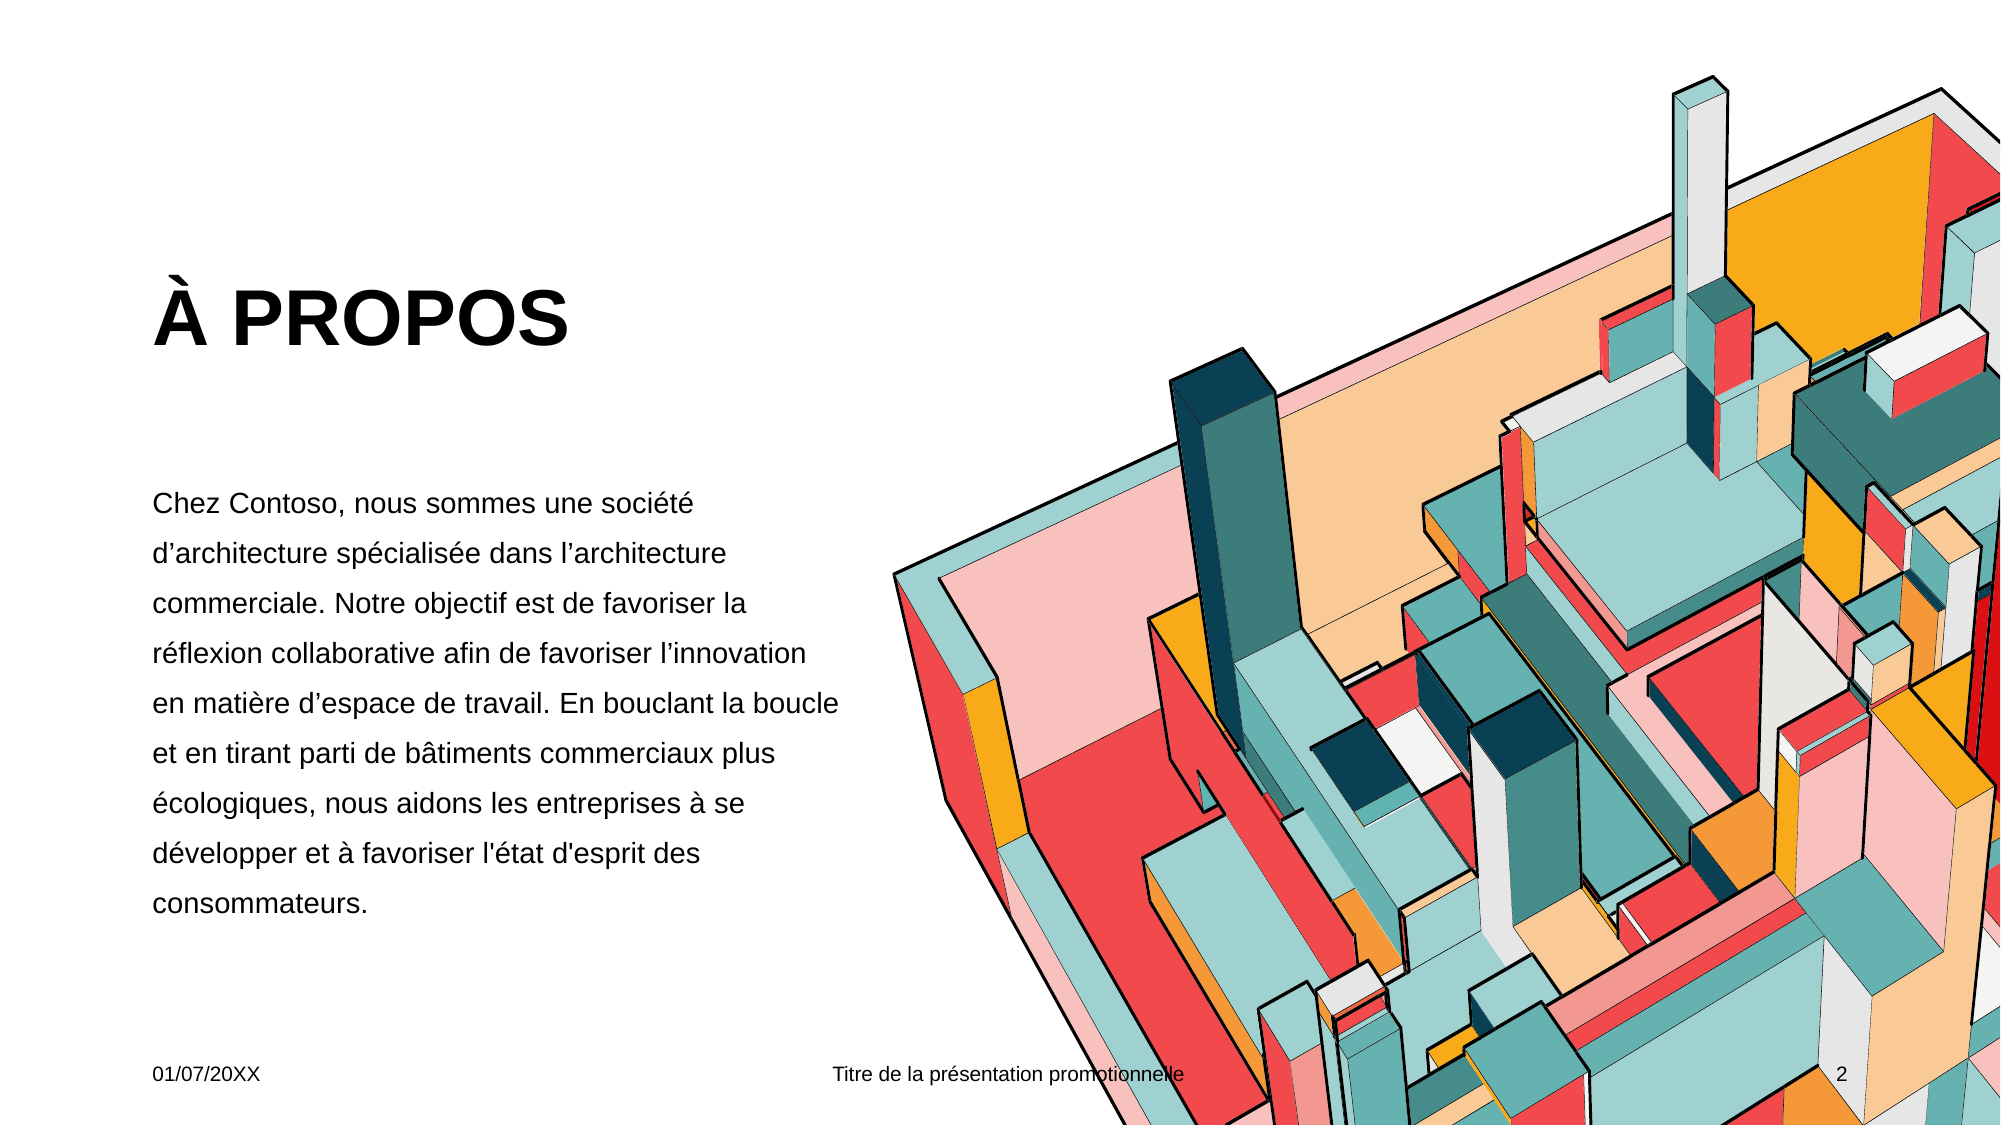

# À PROPOS
Chez Contoso, nous sommes une société d’architecture spécialisée dans l’architecture commerciale. Notre objectif est de favoriser la réflexion collaborative afin de favoriser l’innovation en matière d’espace de travail. En bouclant la boucle et en tirant parti de bâtiments commerciaux plus écologiques, nous aidons les entreprises à se développer et à favoriser l'état d'esprit des consommateurs.
01/07/20XX
Titre de la présentation promotionnelle
2